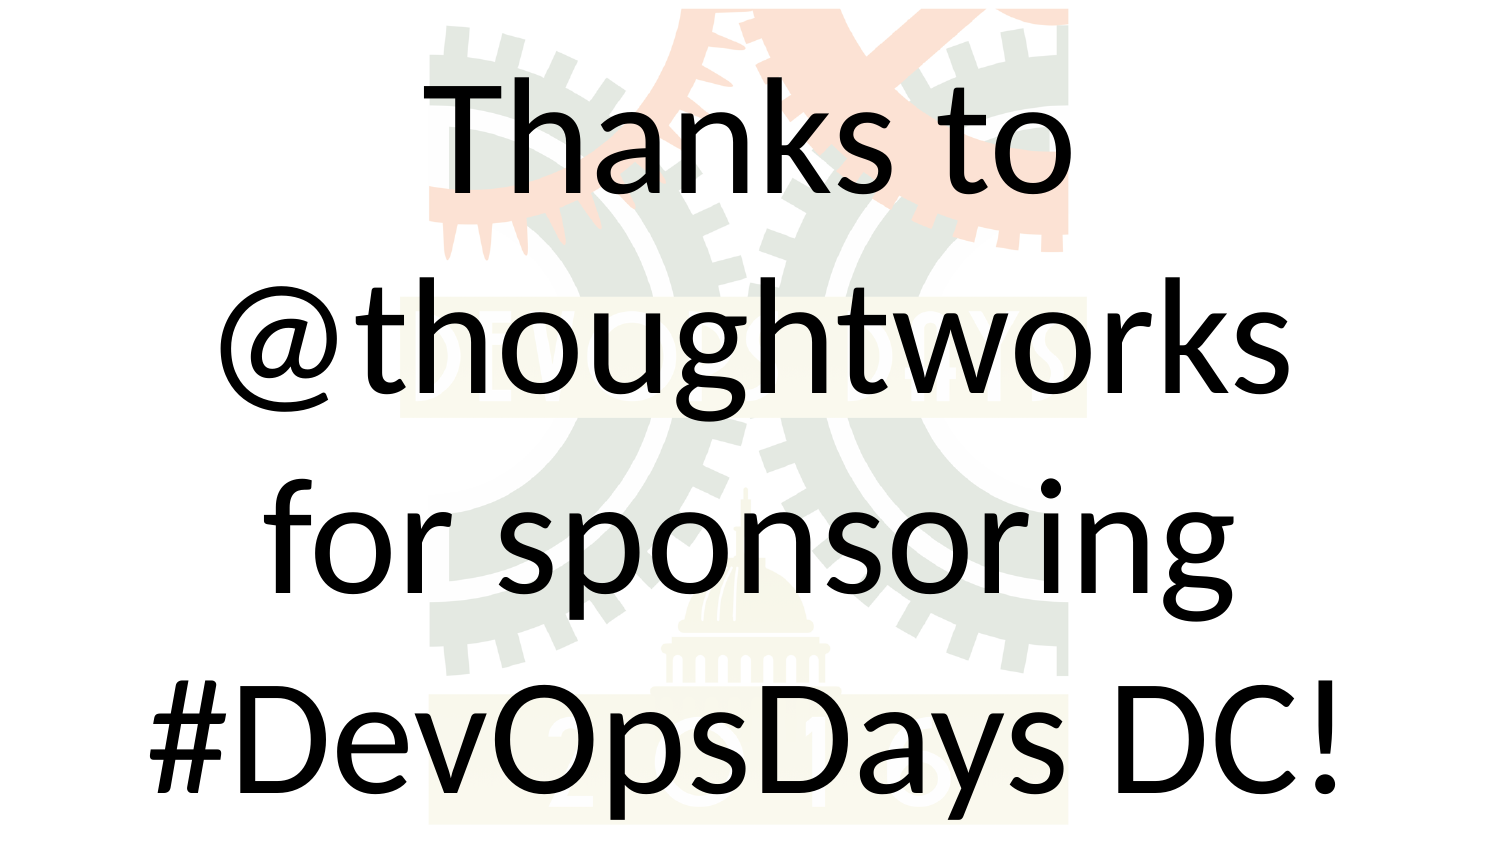

# Thanks to @thoughtworks for sponsoring #DevOpsDays DC!